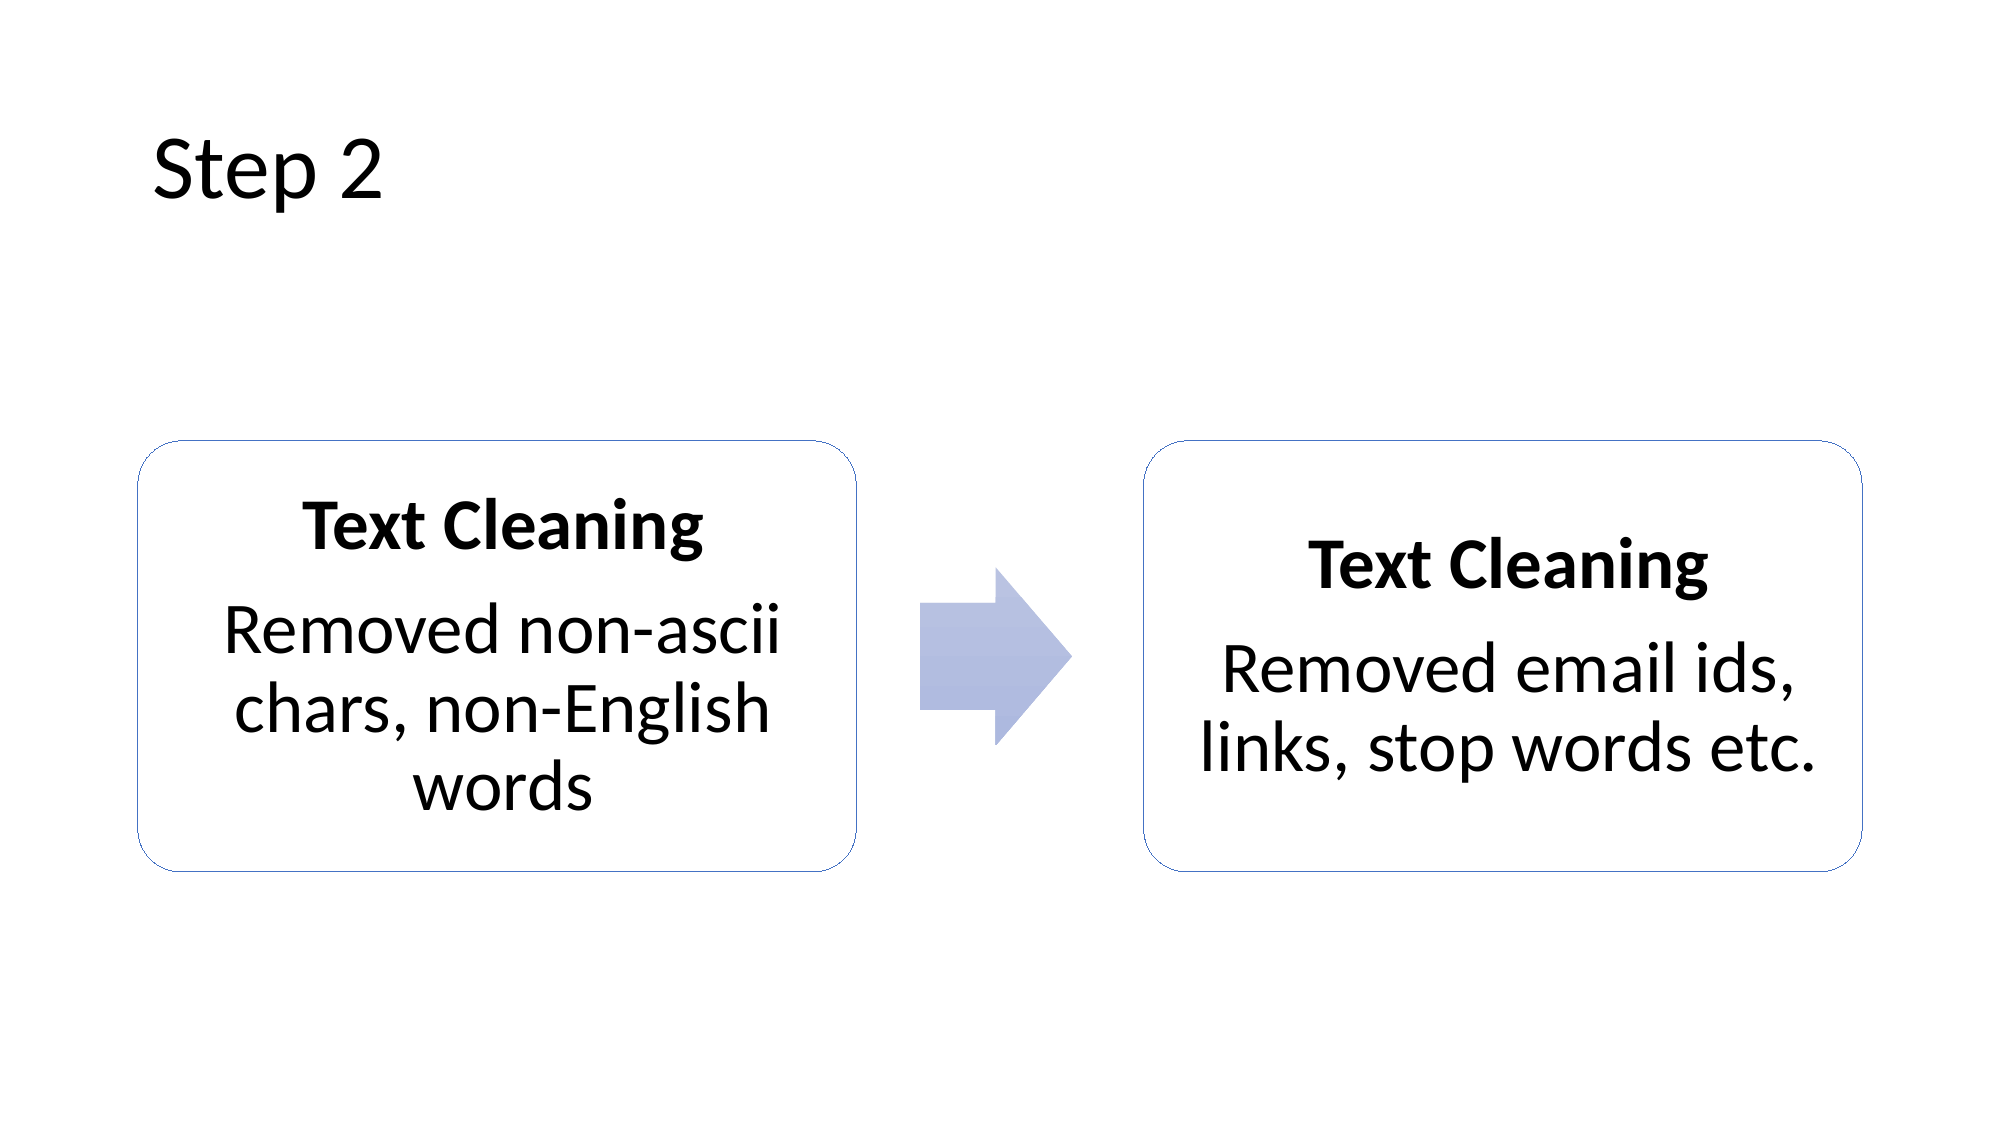

# Step 2
Text Cleaning
Removed non-ascii chars, non-English words

Text Cleaning
Removed email ids, links, stop words etc.